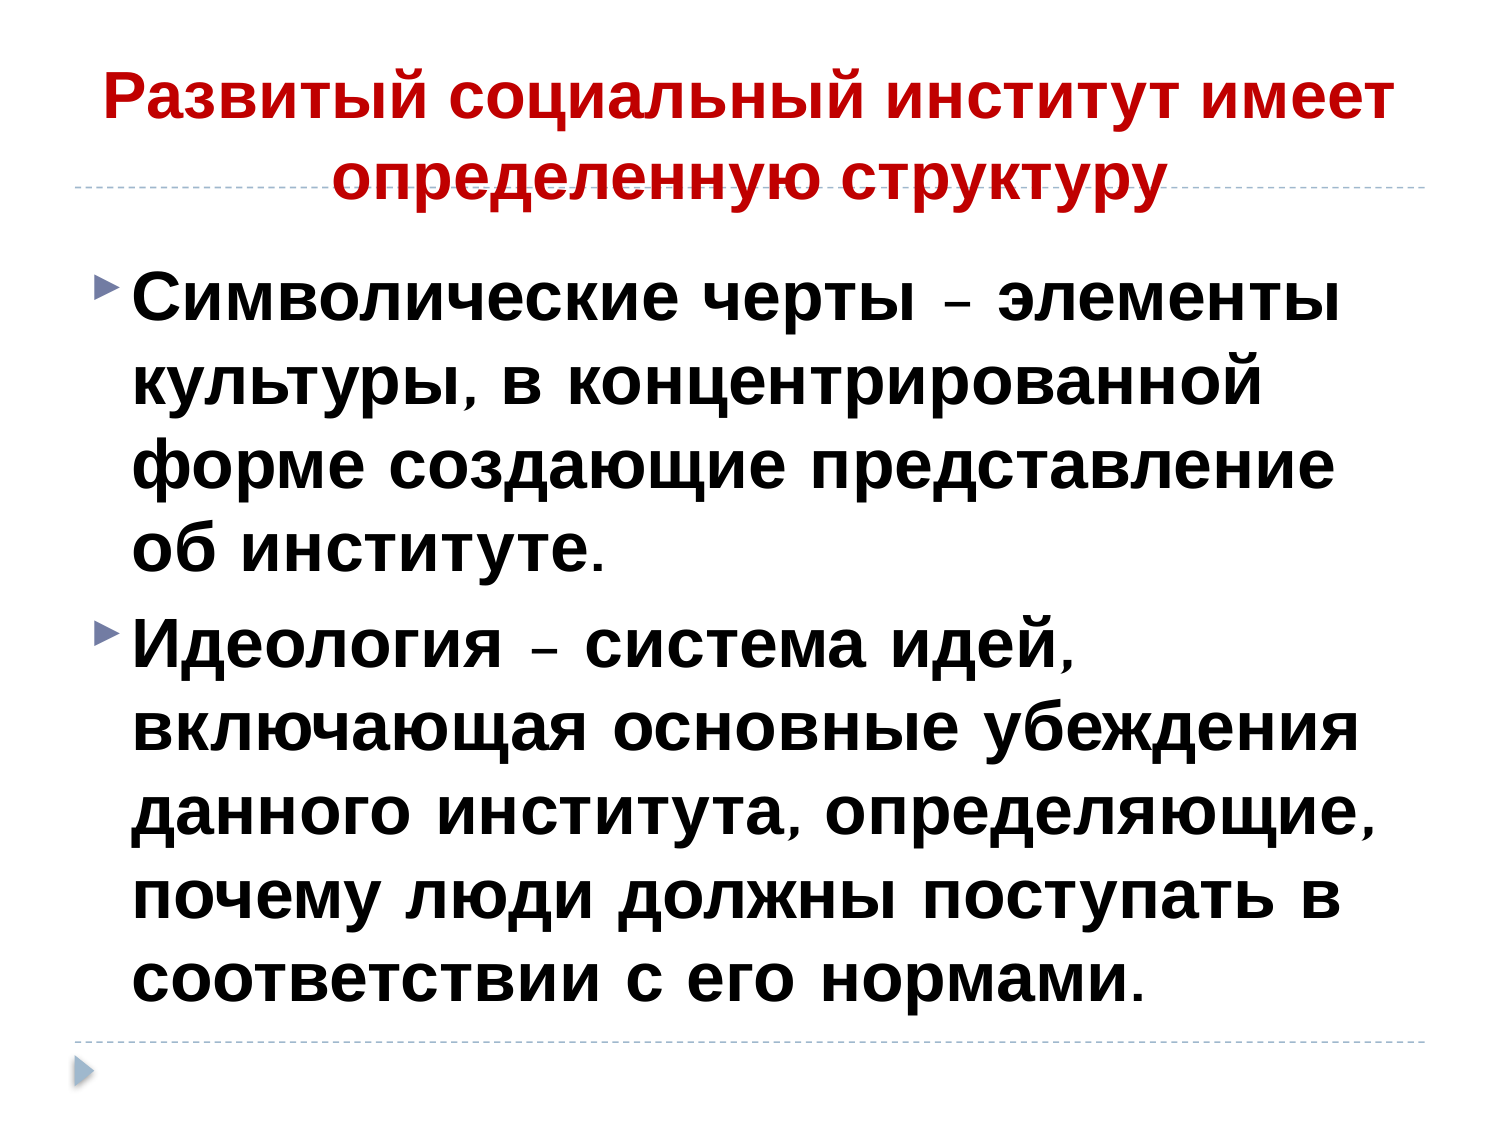

# Развитый социальный институт имеет определенную структуру
Символические черты – элементы культуры, в концентрированной форме создающие представление об институте.
Идеология – система идей, включающая основные убеждения данного института, определяющие, почему люди должны поступать в соответствии с его нормами.